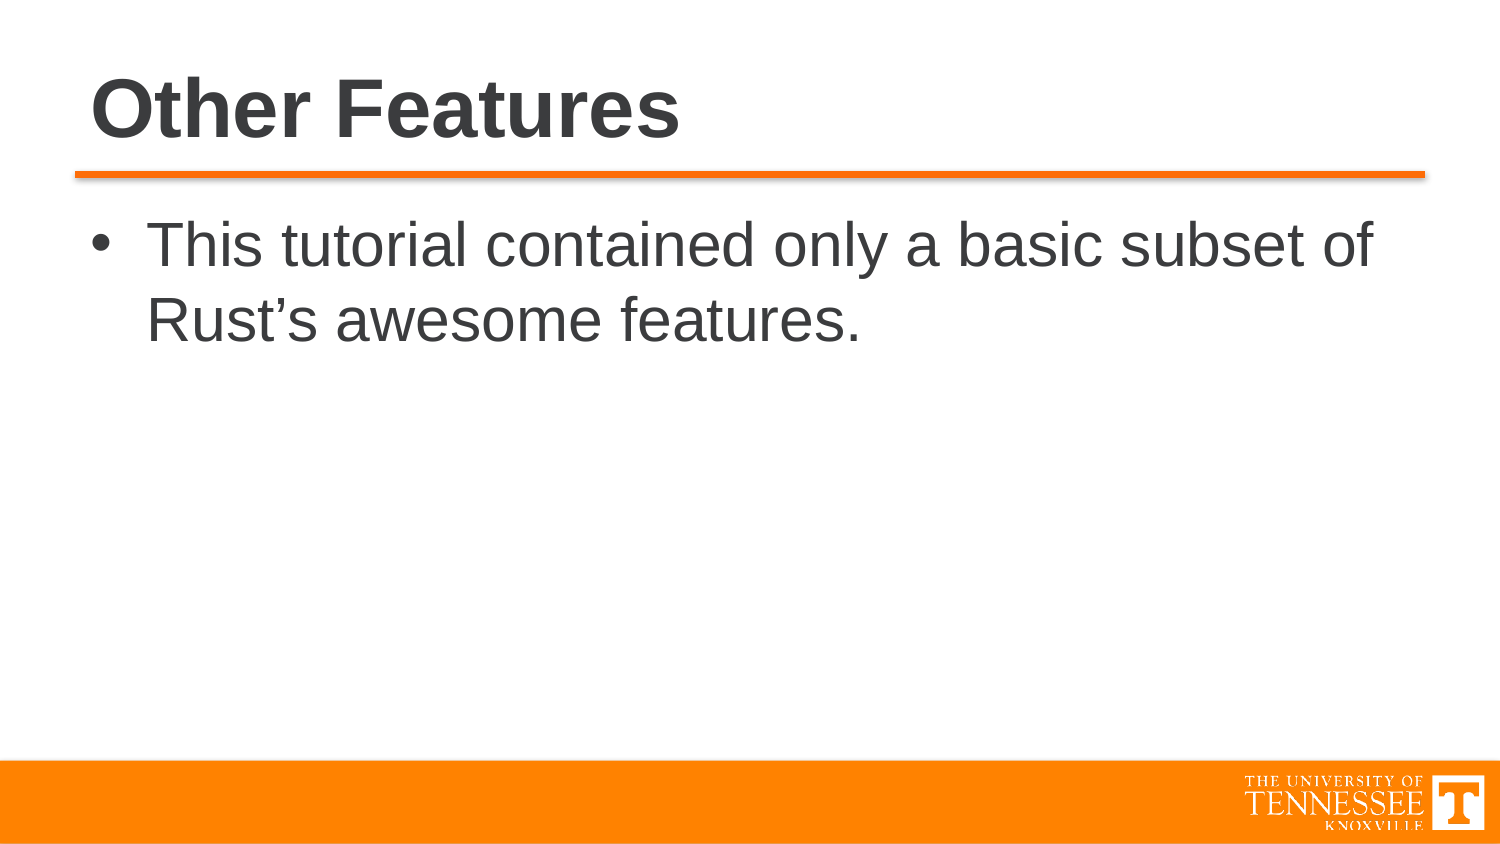

# Other Features
This tutorial contained only a basic subset of Rust’s awesome features.